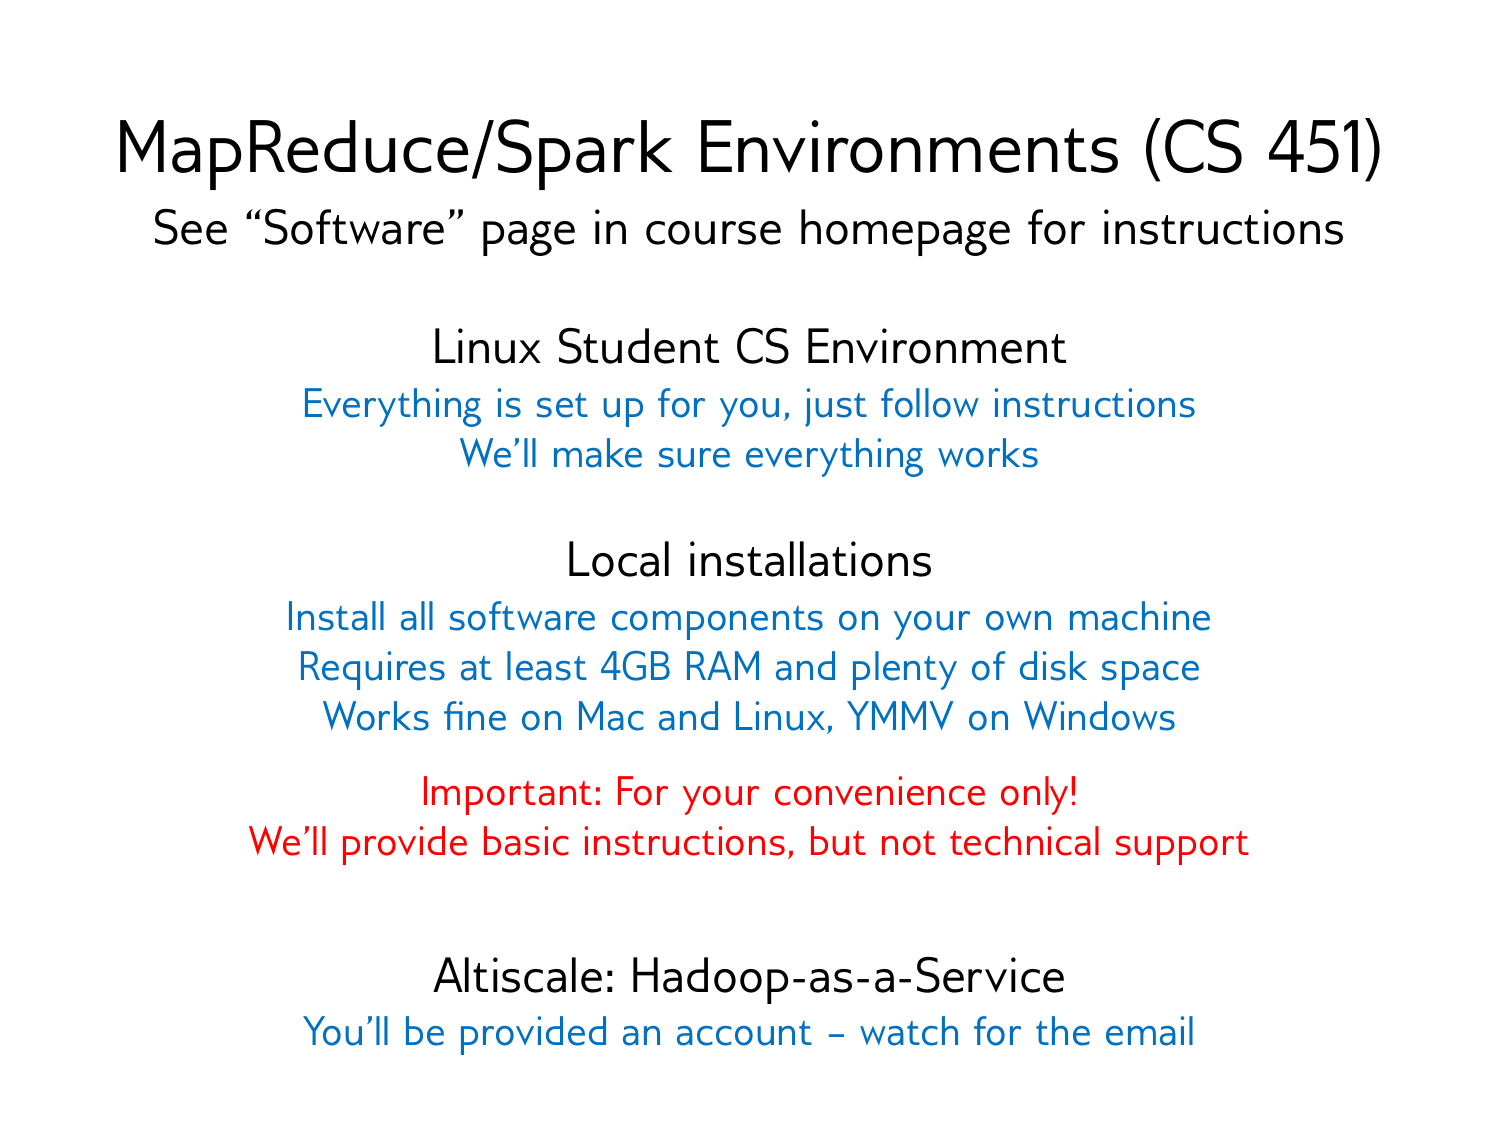

MapReduce/Spark Environments (CS 451)
See “Software” page in course homepage for instructions
Linux Student CS Environment
Everything is set up for you, just follow instructions
We’ll make sure everything works
Local installations
Install all software components on your own machine
Requires at least 4GB RAM and plenty of disk space
Works fine on Mac and Linux, YMMV on Windows

Important: For your convenience only!
We’ll provide basic instructions, but not technical support
Altiscale: Hadoop-as-a-Service
You’ll be provided an account – watch for the email